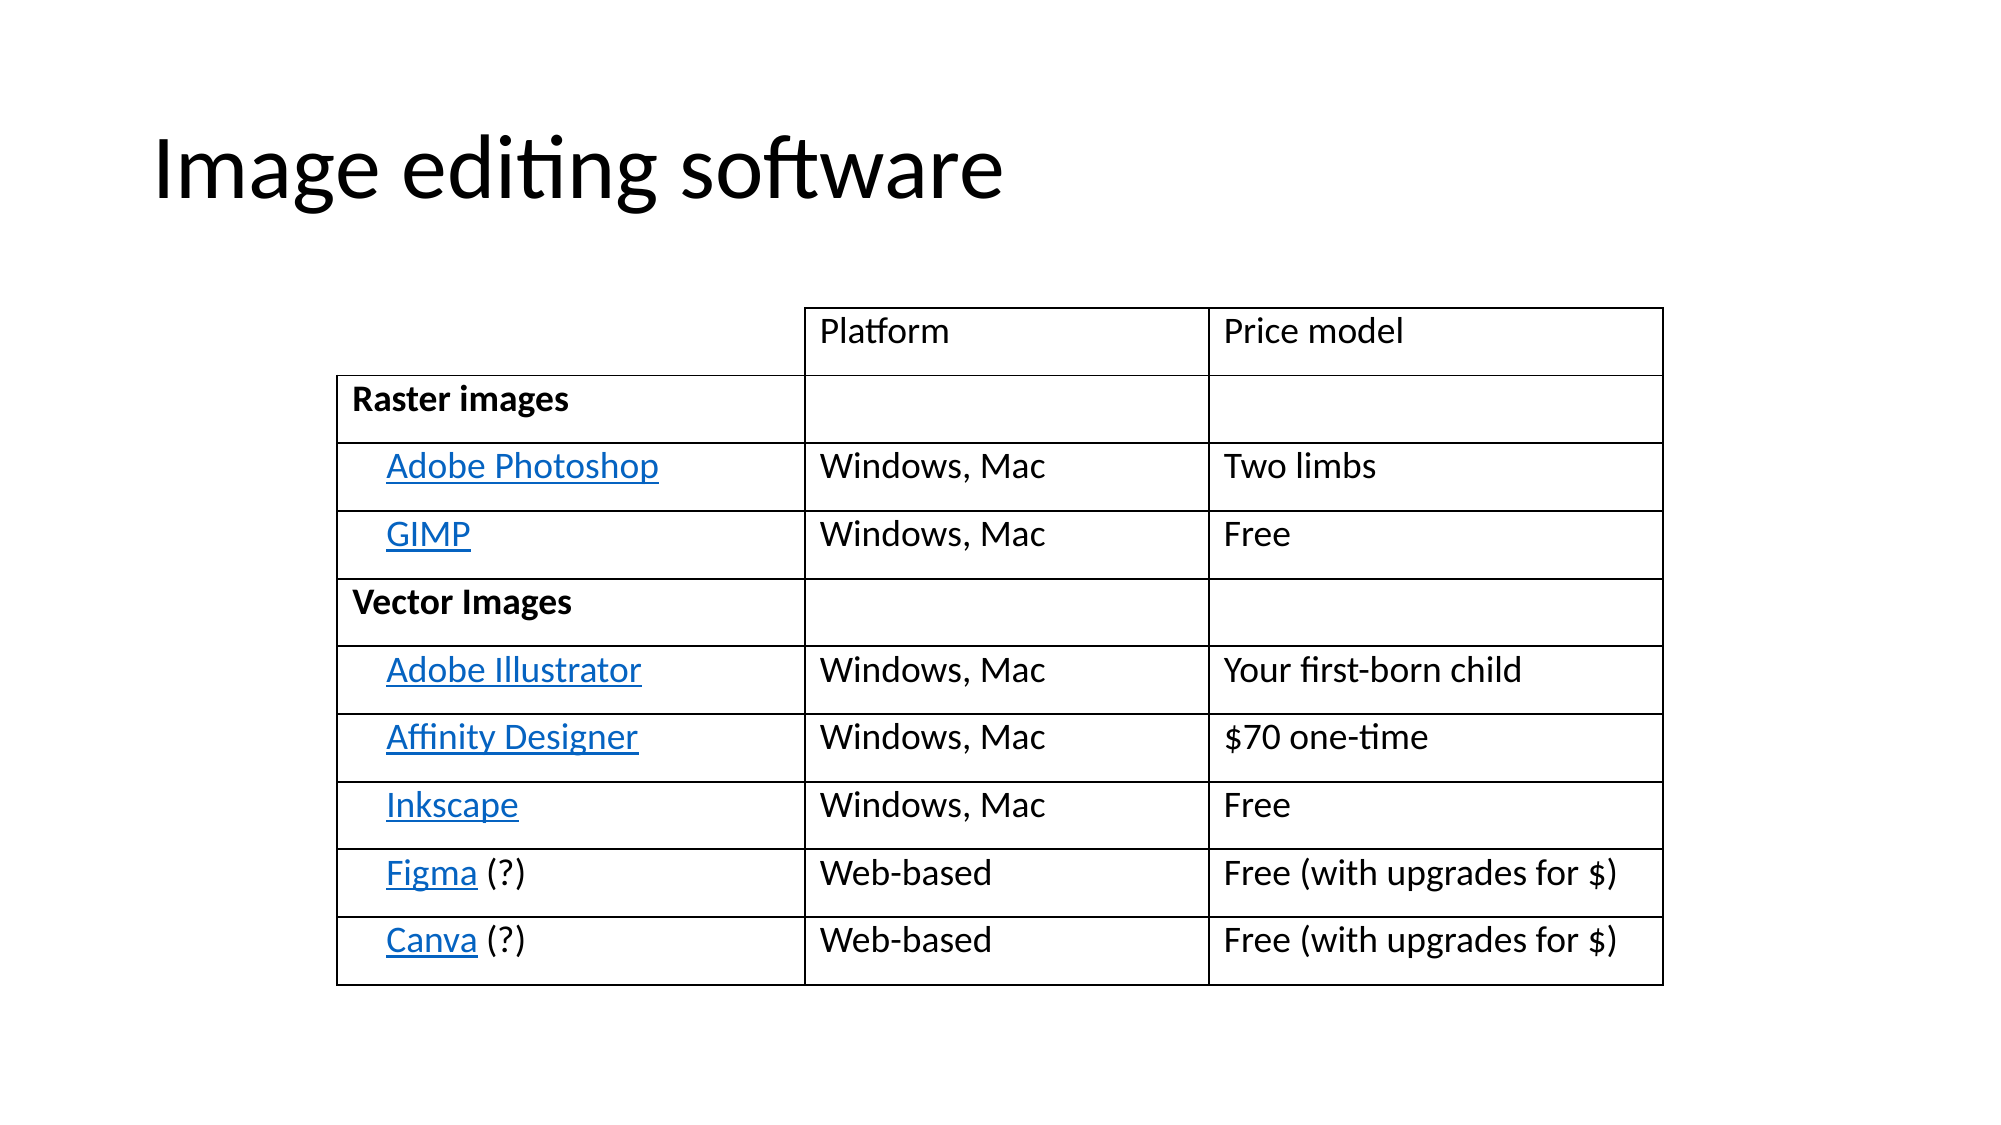

# Image editing software
|  | Platform | Price model |
| --- | --- | --- |
| Raster images |  |  |
| Adobe Photoshop | Windows, Mac | Two limbs |
| GIMP | Windows, Mac | Free |
| Vector Images |  |  |
| Adobe Illustrator | Windows, Mac | Your first-born child |
| Affinity Designer | Windows, Mac | $70 one-time |
| Inkscape | Windows, Mac | Free |
| Figma (?) | Web-based | Free (with upgrades for $) |
| Canva (?) | Web-based | Free (with upgrades for $) |